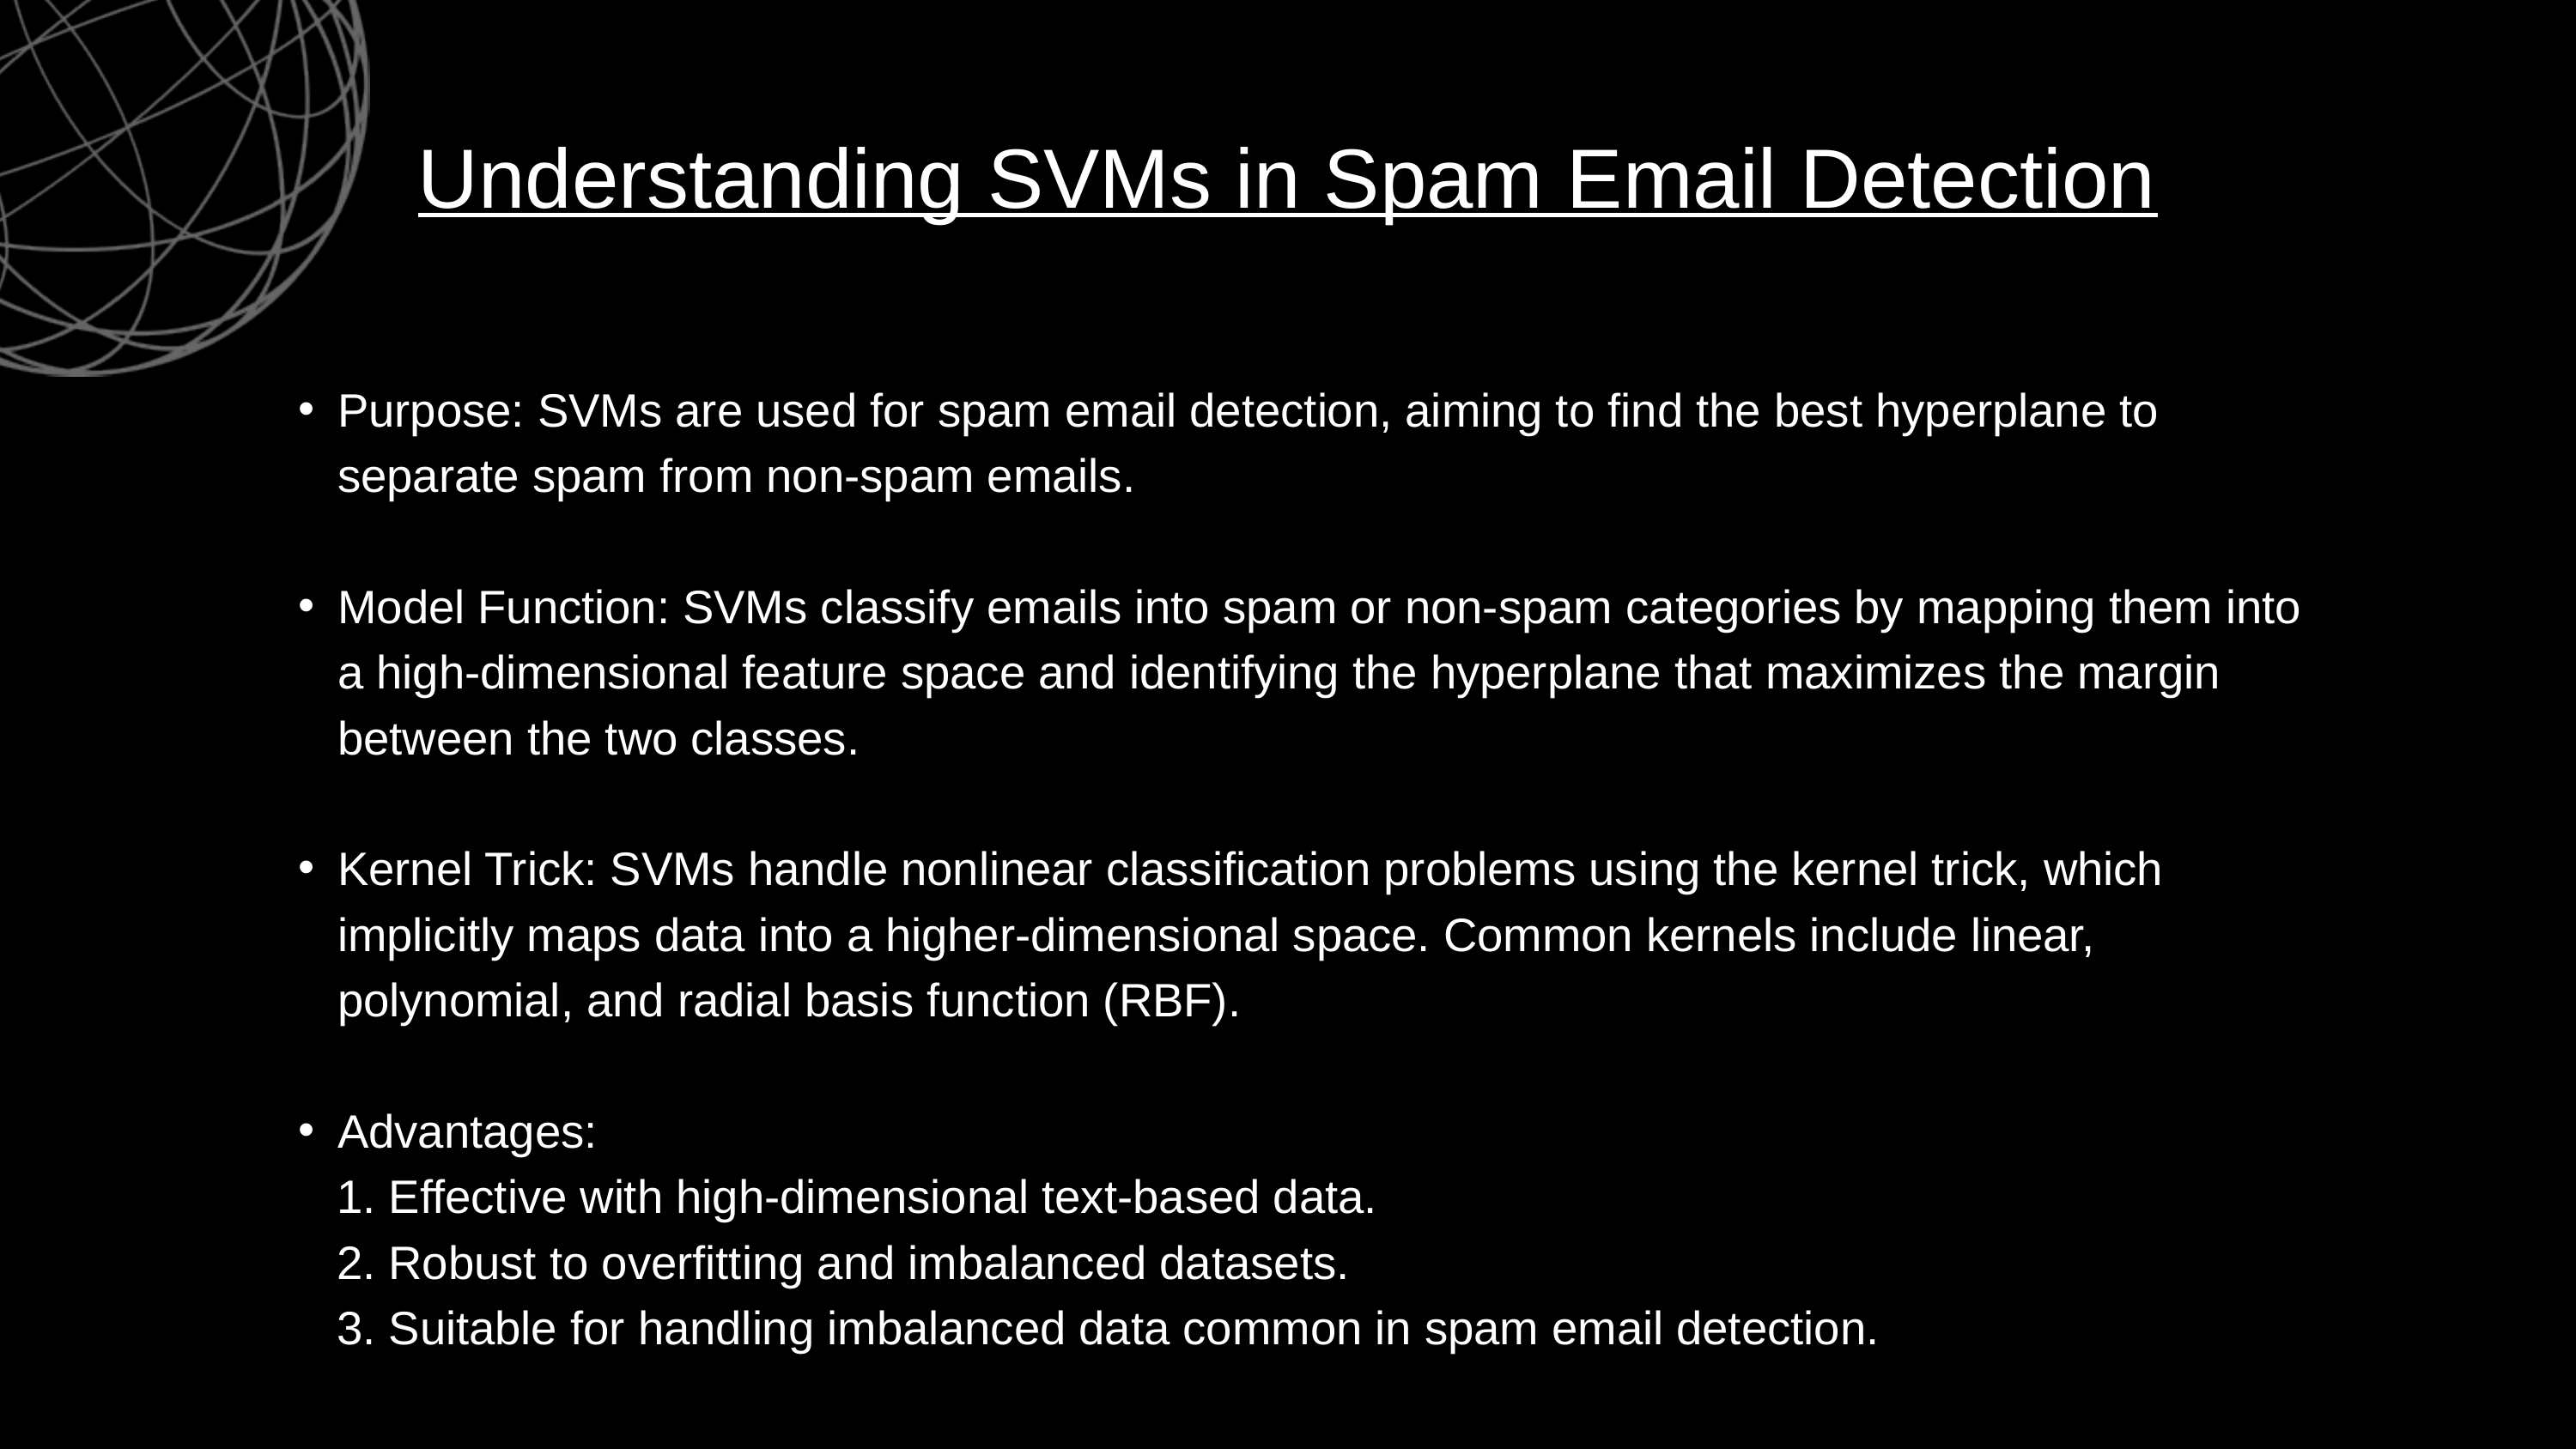

Understanding SVMs in Spam Email Detection
Purpose: SVMs are used for spam email detection, aiming to find the best hyperplane to separate spam from non-spam emails.

Model Function: SVMs classify emails into spam or non-spam categories by mapping them into a high-dimensional feature space and identifying the hyperplane that maximizes the margin between the two classes.

Kernel Trick: SVMs handle nonlinear classification problems using the kernel trick, which implicitly maps data into a higher-dimensional space. Common kernels include linear, polynomial, and radial basis function (RBF).

Advantages:
      1. Effective with high-dimensional text-based data.
      2. Robust to overfitting and imbalanced datasets.
      3. Suitable for handling imbalanced data common in spam email detection.